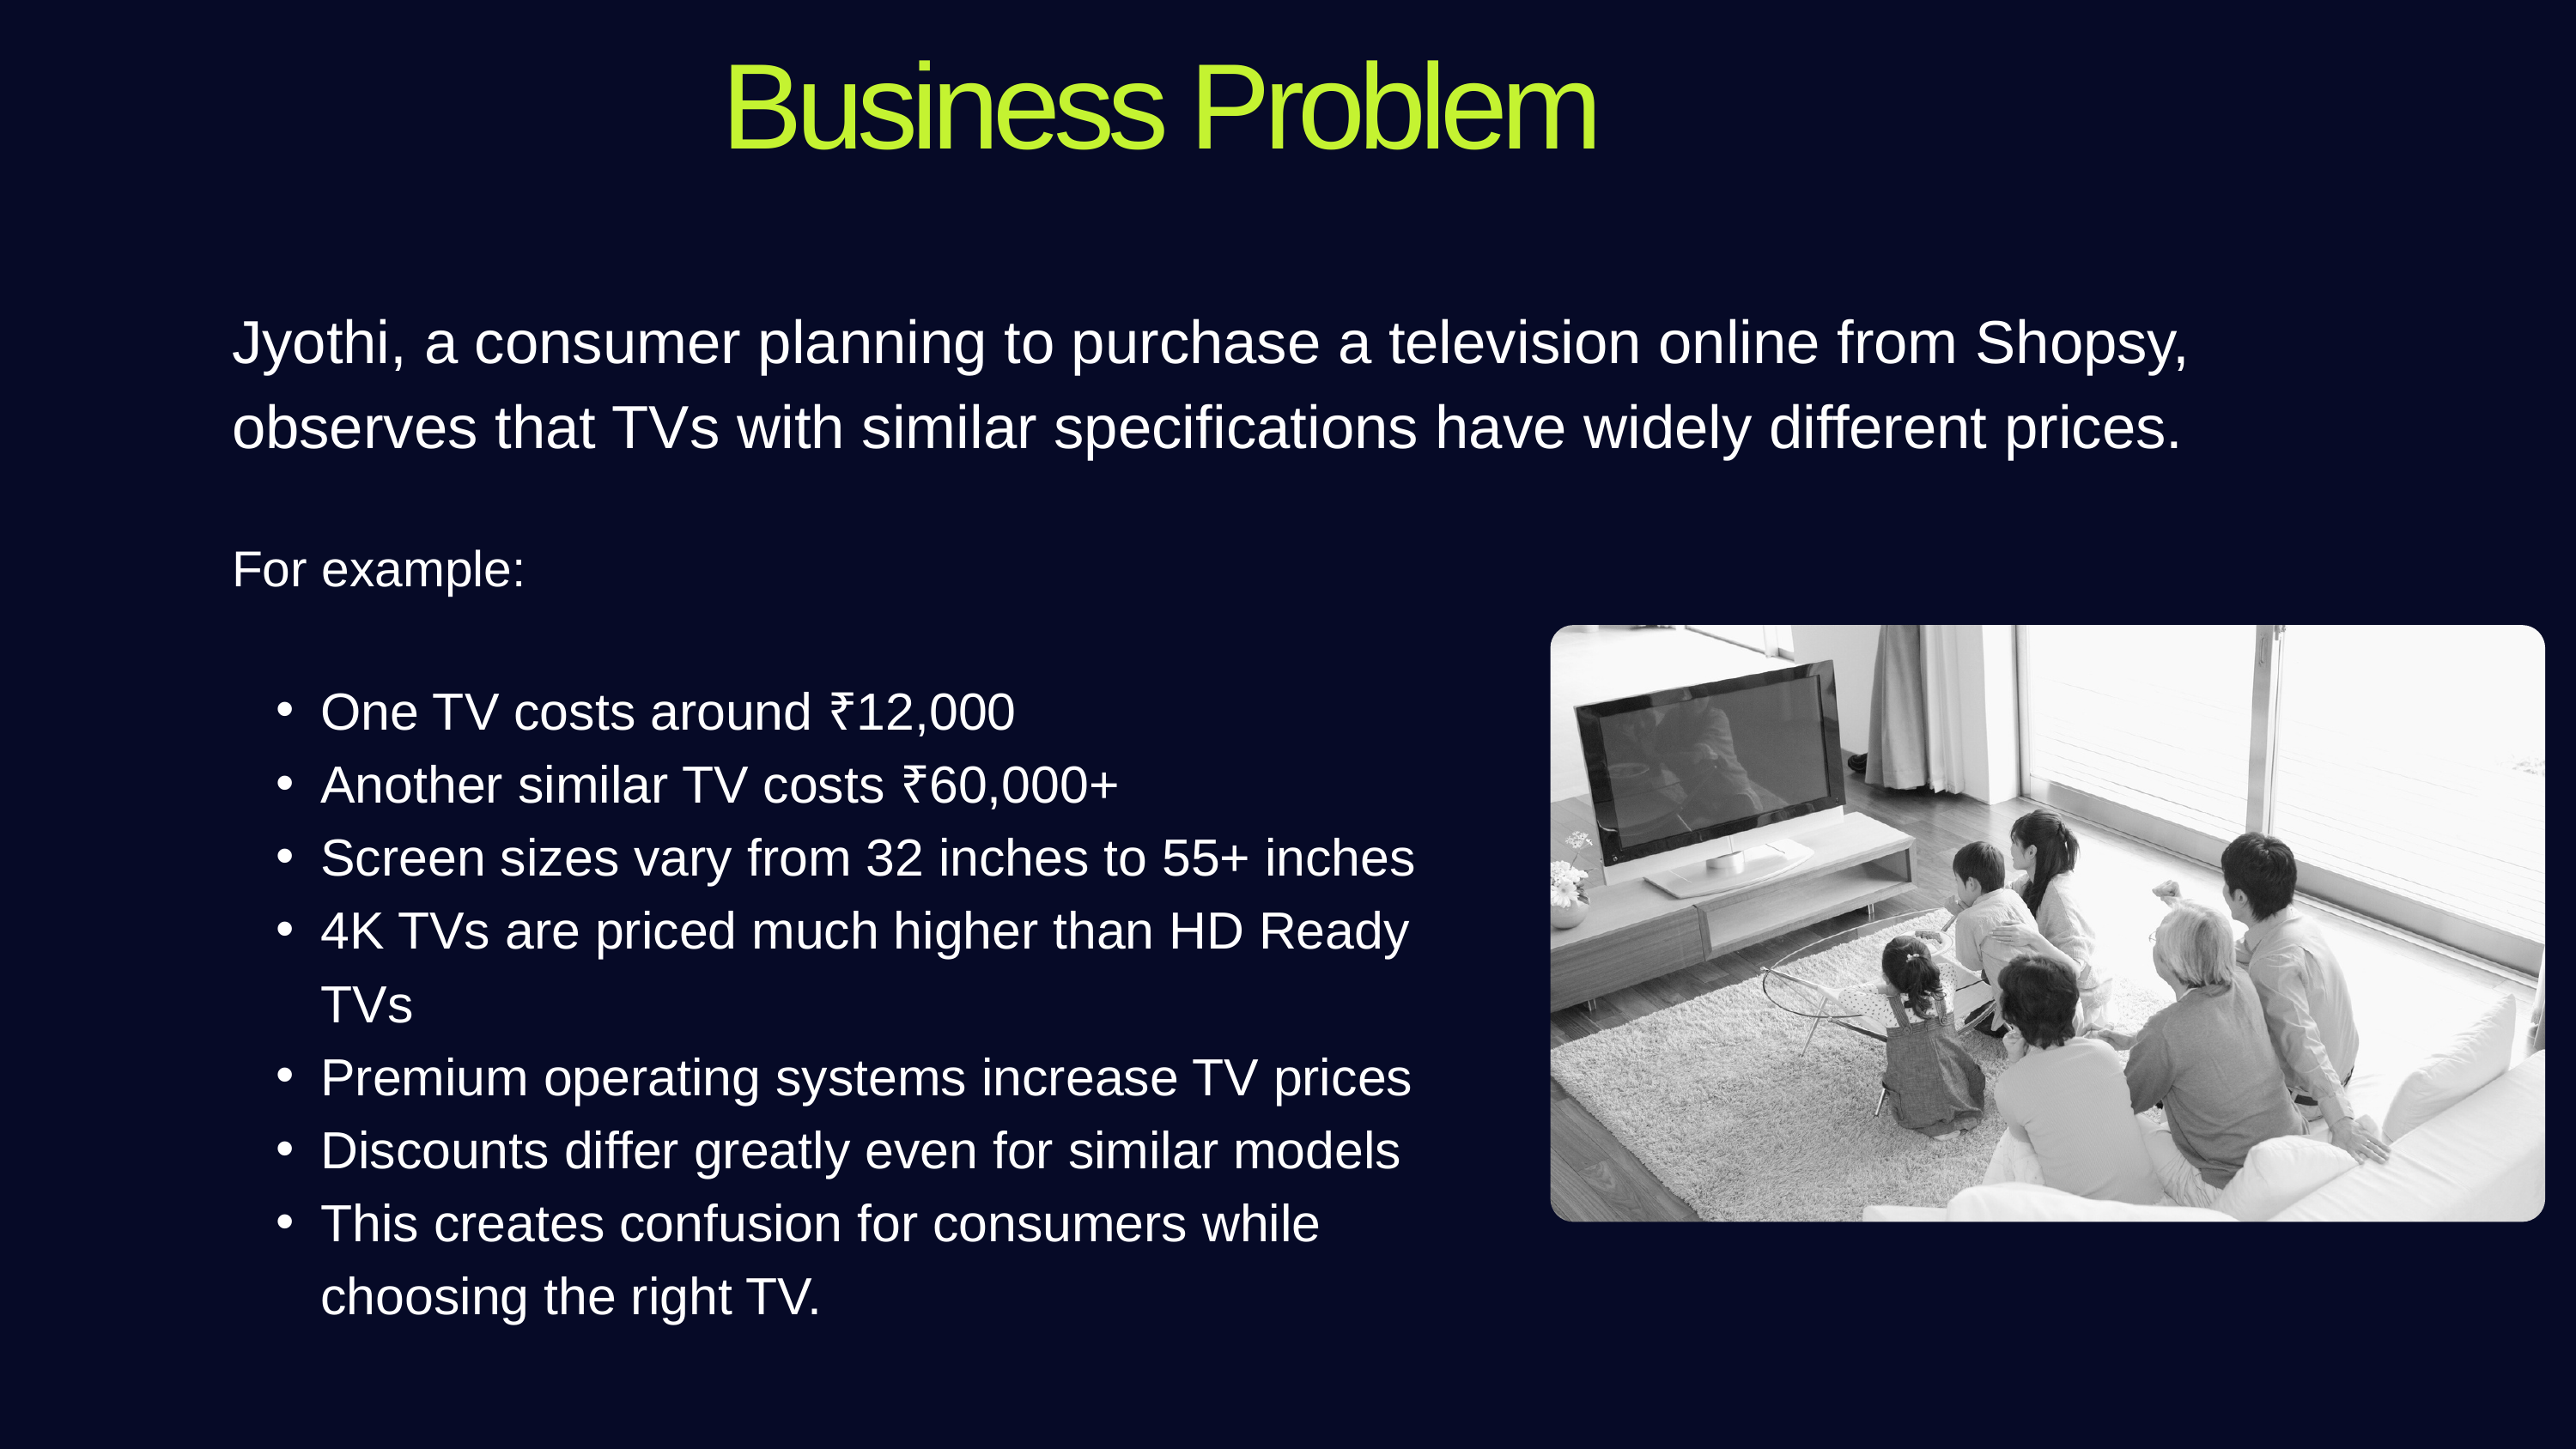

Business Problem

Jyothi, a consumer planning to purchase a television online from Shopsy, observes that TVs with similar specifications have widely different prices.

For example:

One TV costs around ₹12,000
Another similar TV costs ₹60,000+
Screen sizes vary from 32 inches to 55+ inches
4K TVs are priced much higher than HD Ready TVs
Premium operating systems increase TV prices
Discounts differ greatly even for similar models
This creates confusion for consumers while choosing the right TV.